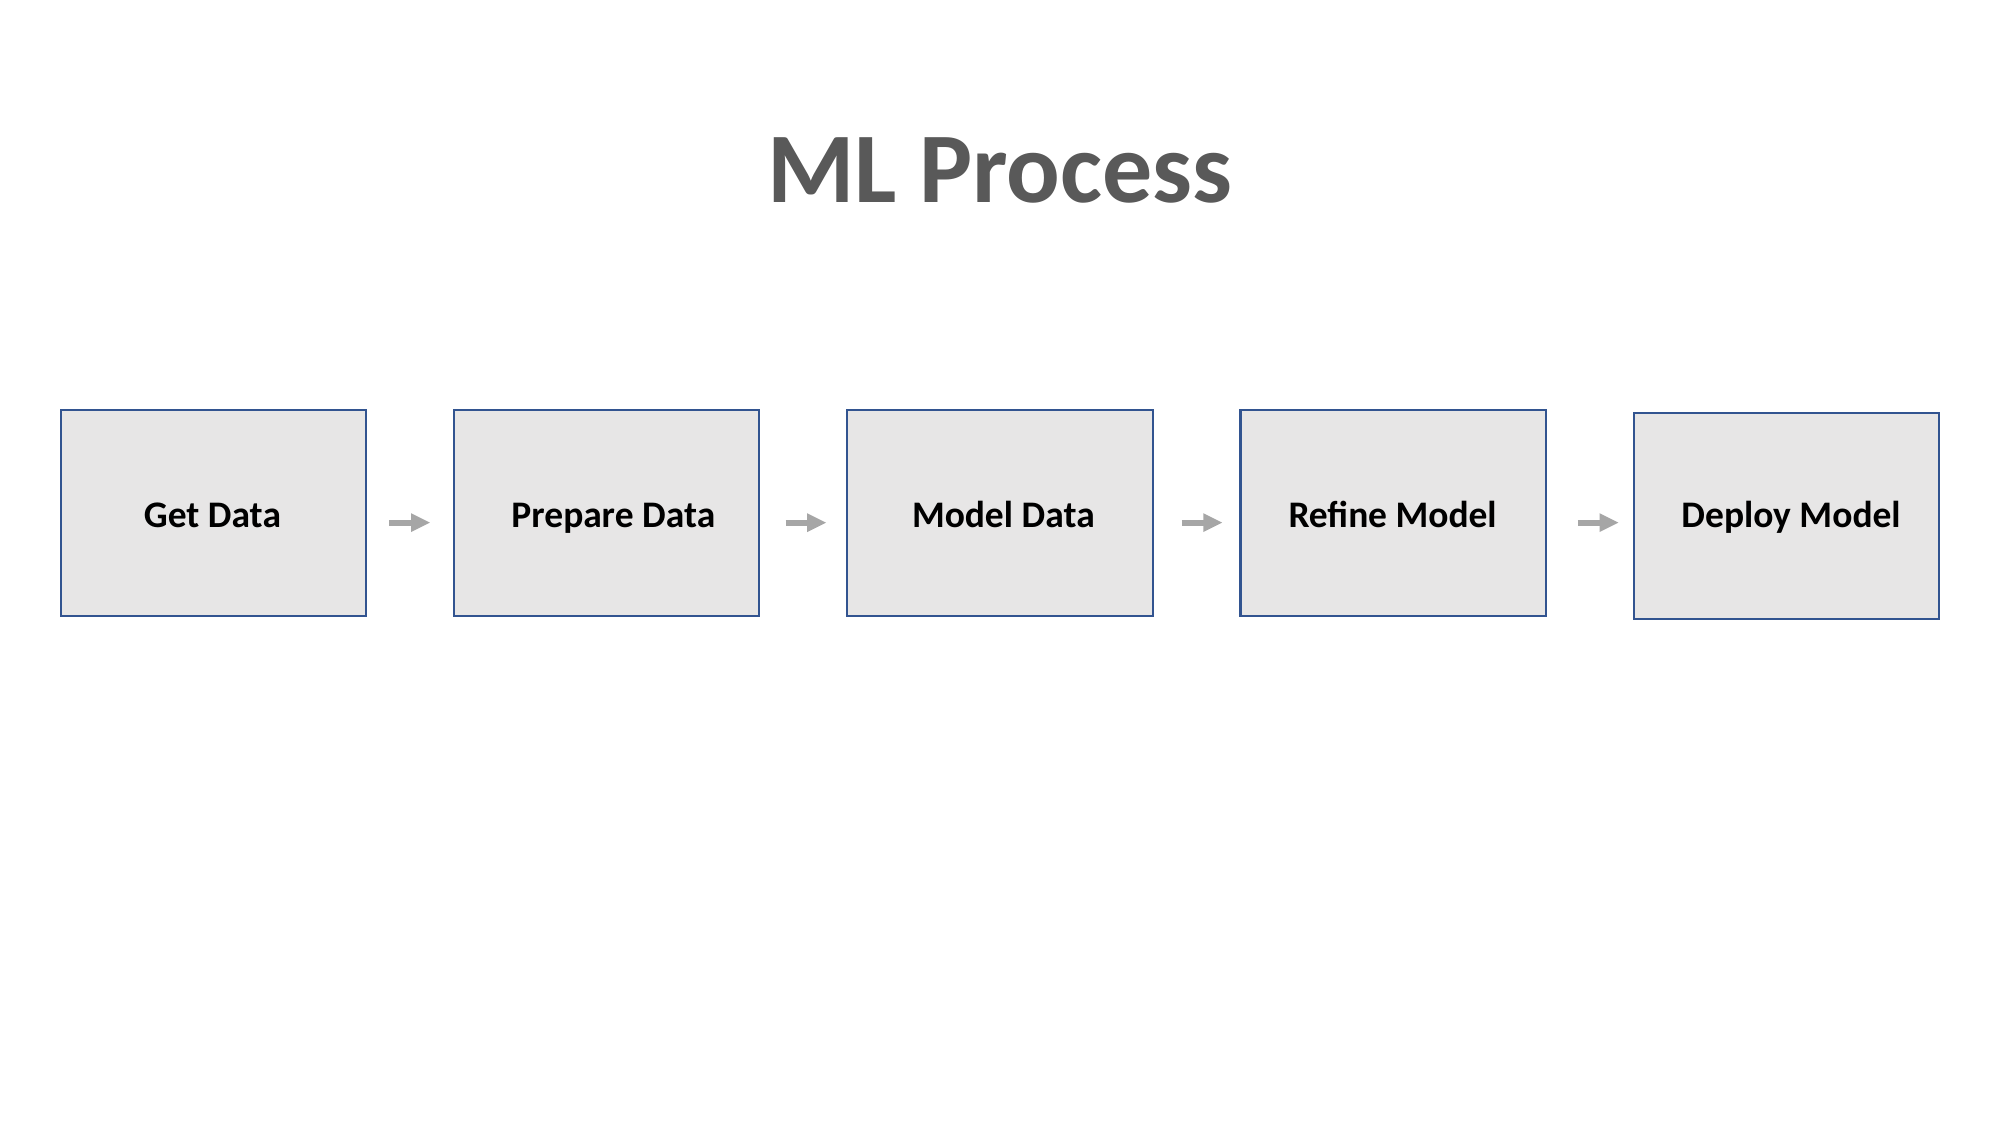

ML Process

Get Data
Prepare Data
Model Data
Refine Model
Deploy Model